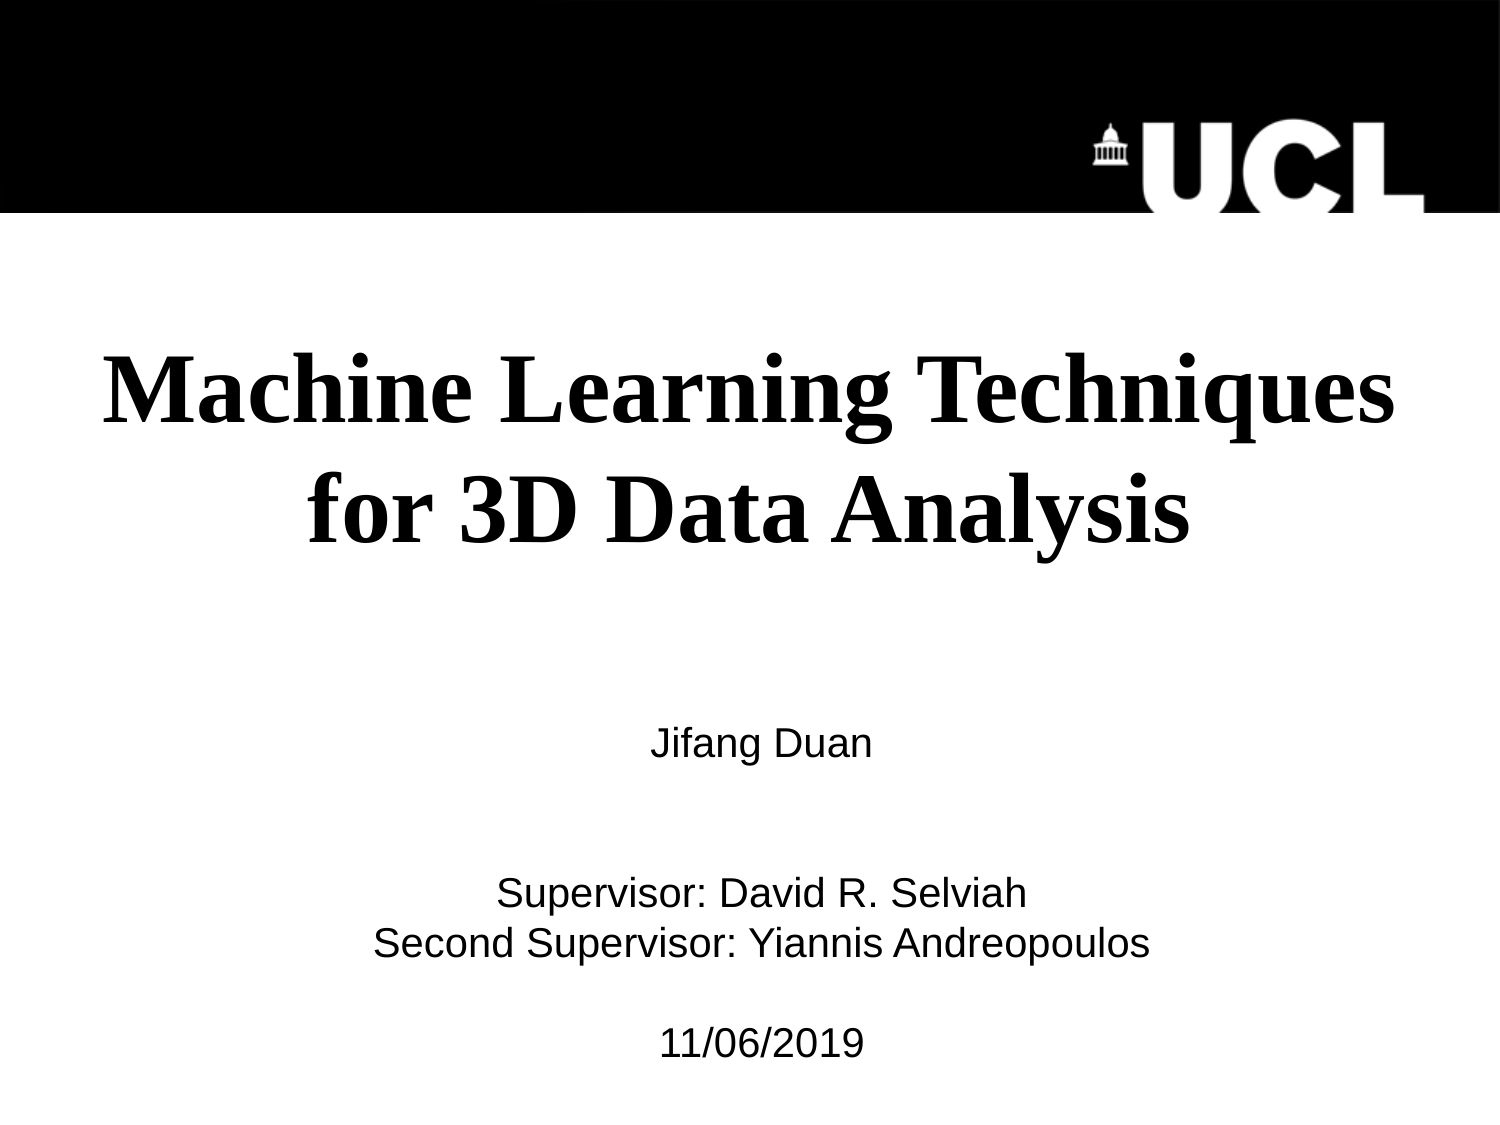

# Machine Learning Techniques for 3D Data Analysis
Jifang Duan

Supervisor: David R. Selviah
Second Supervisor: Yiannis Andreopoulos

11/06/2019